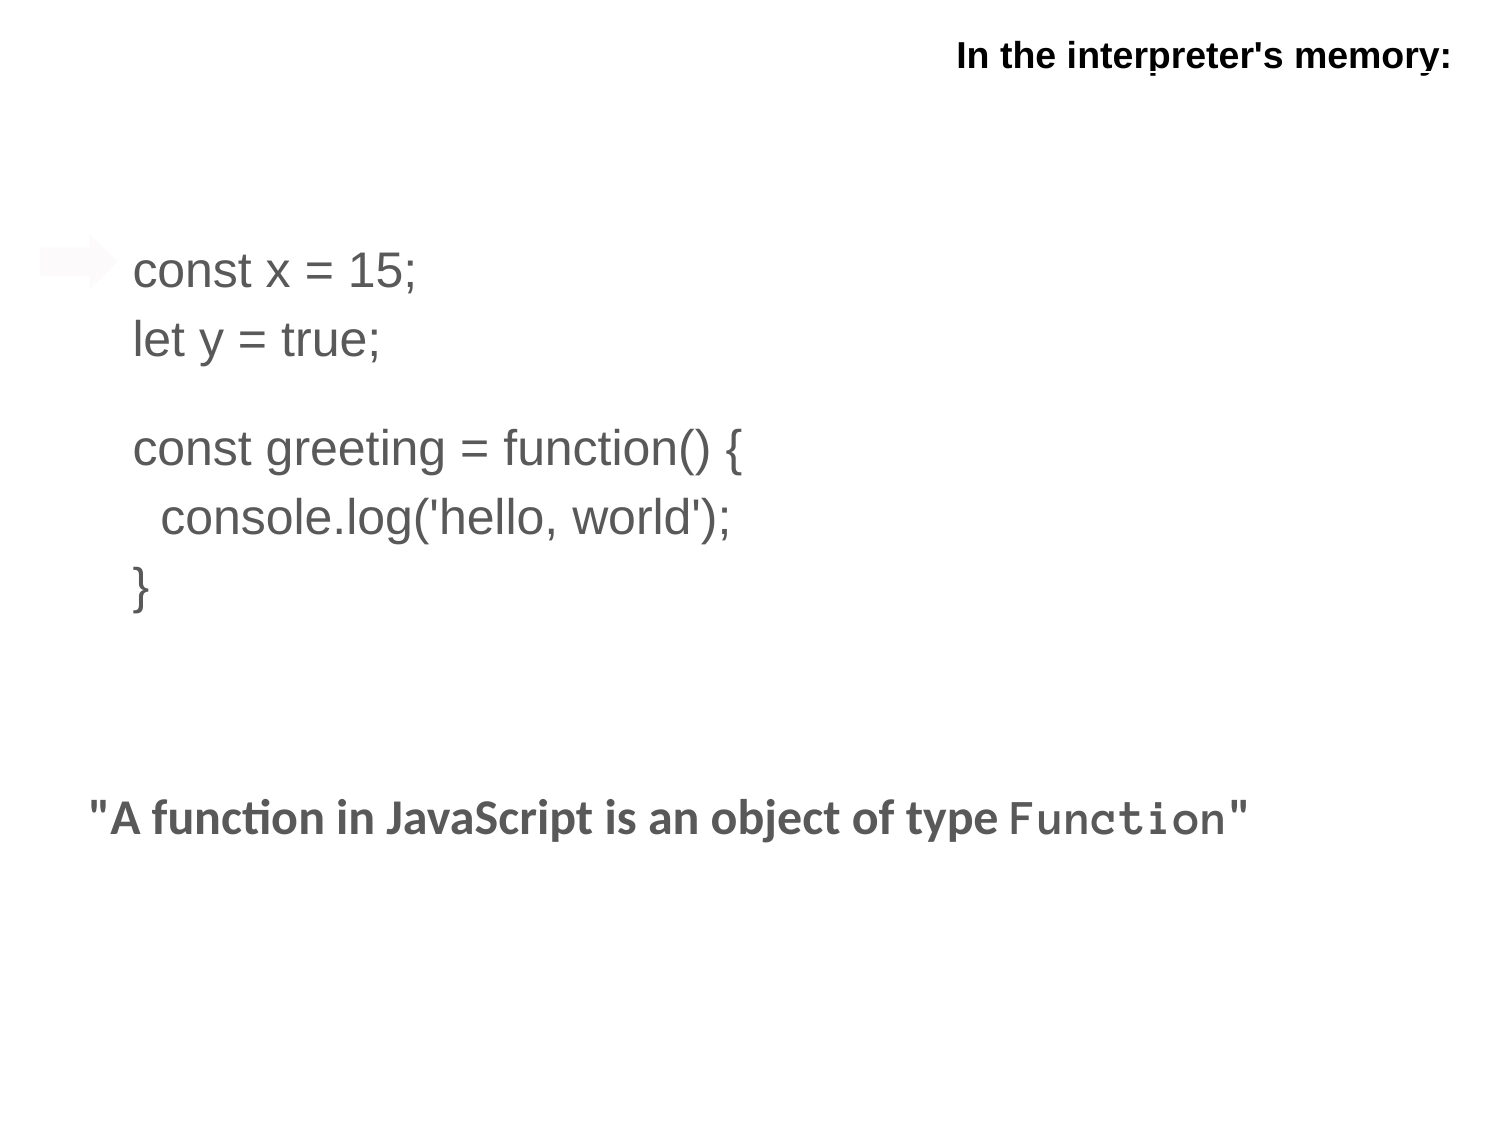

In the interpreter's memory:
const x = 15;
let y = true;

const greeting = function() {
  console.log('hello, world');
}

"A function in JavaScript is an object of type Function"